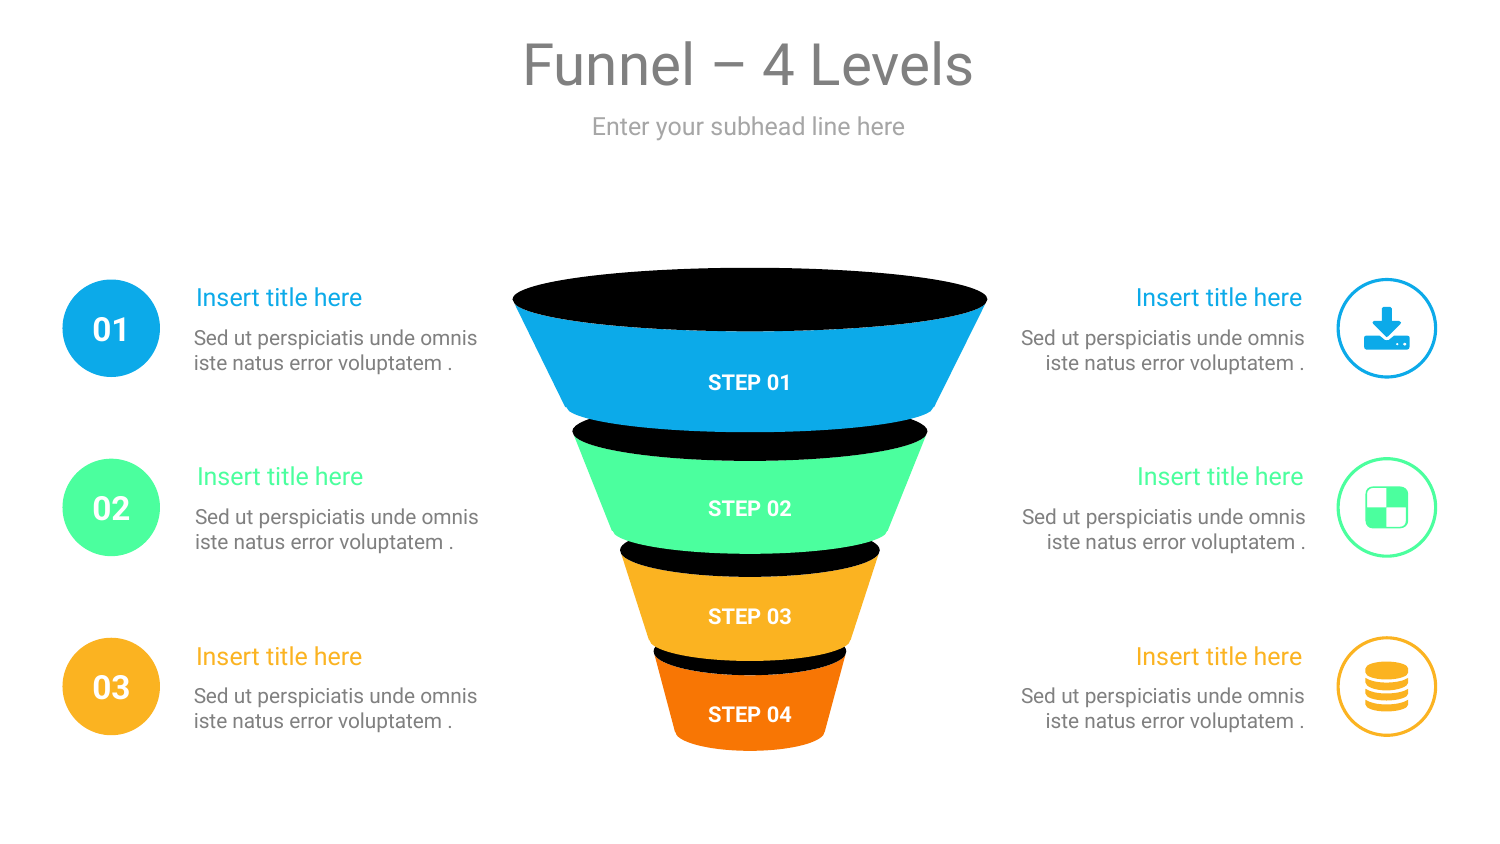

# Funnel – 4 Levels
Enter your subhead line here

01

Insert title here
Sed ut perspiciatis unde omnis iste natus error voluptatem .
Insert title here
Sed ut perspiciatis unde omnis iste natus error voluptatem .

STEP 01
02

Insert title here
Sed ut perspiciatis unde omnis iste natus error voluptatem .
Insert title here
Sed ut perspiciatis unde omnis iste natus error voluptatem .
STEP 02

STEP 03
03

Insert title here
Sed ut perspiciatis unde omnis iste natus error voluptatem .
Insert title here
Sed ut perspiciatis unde omnis iste natus error voluptatem .

STEP 04